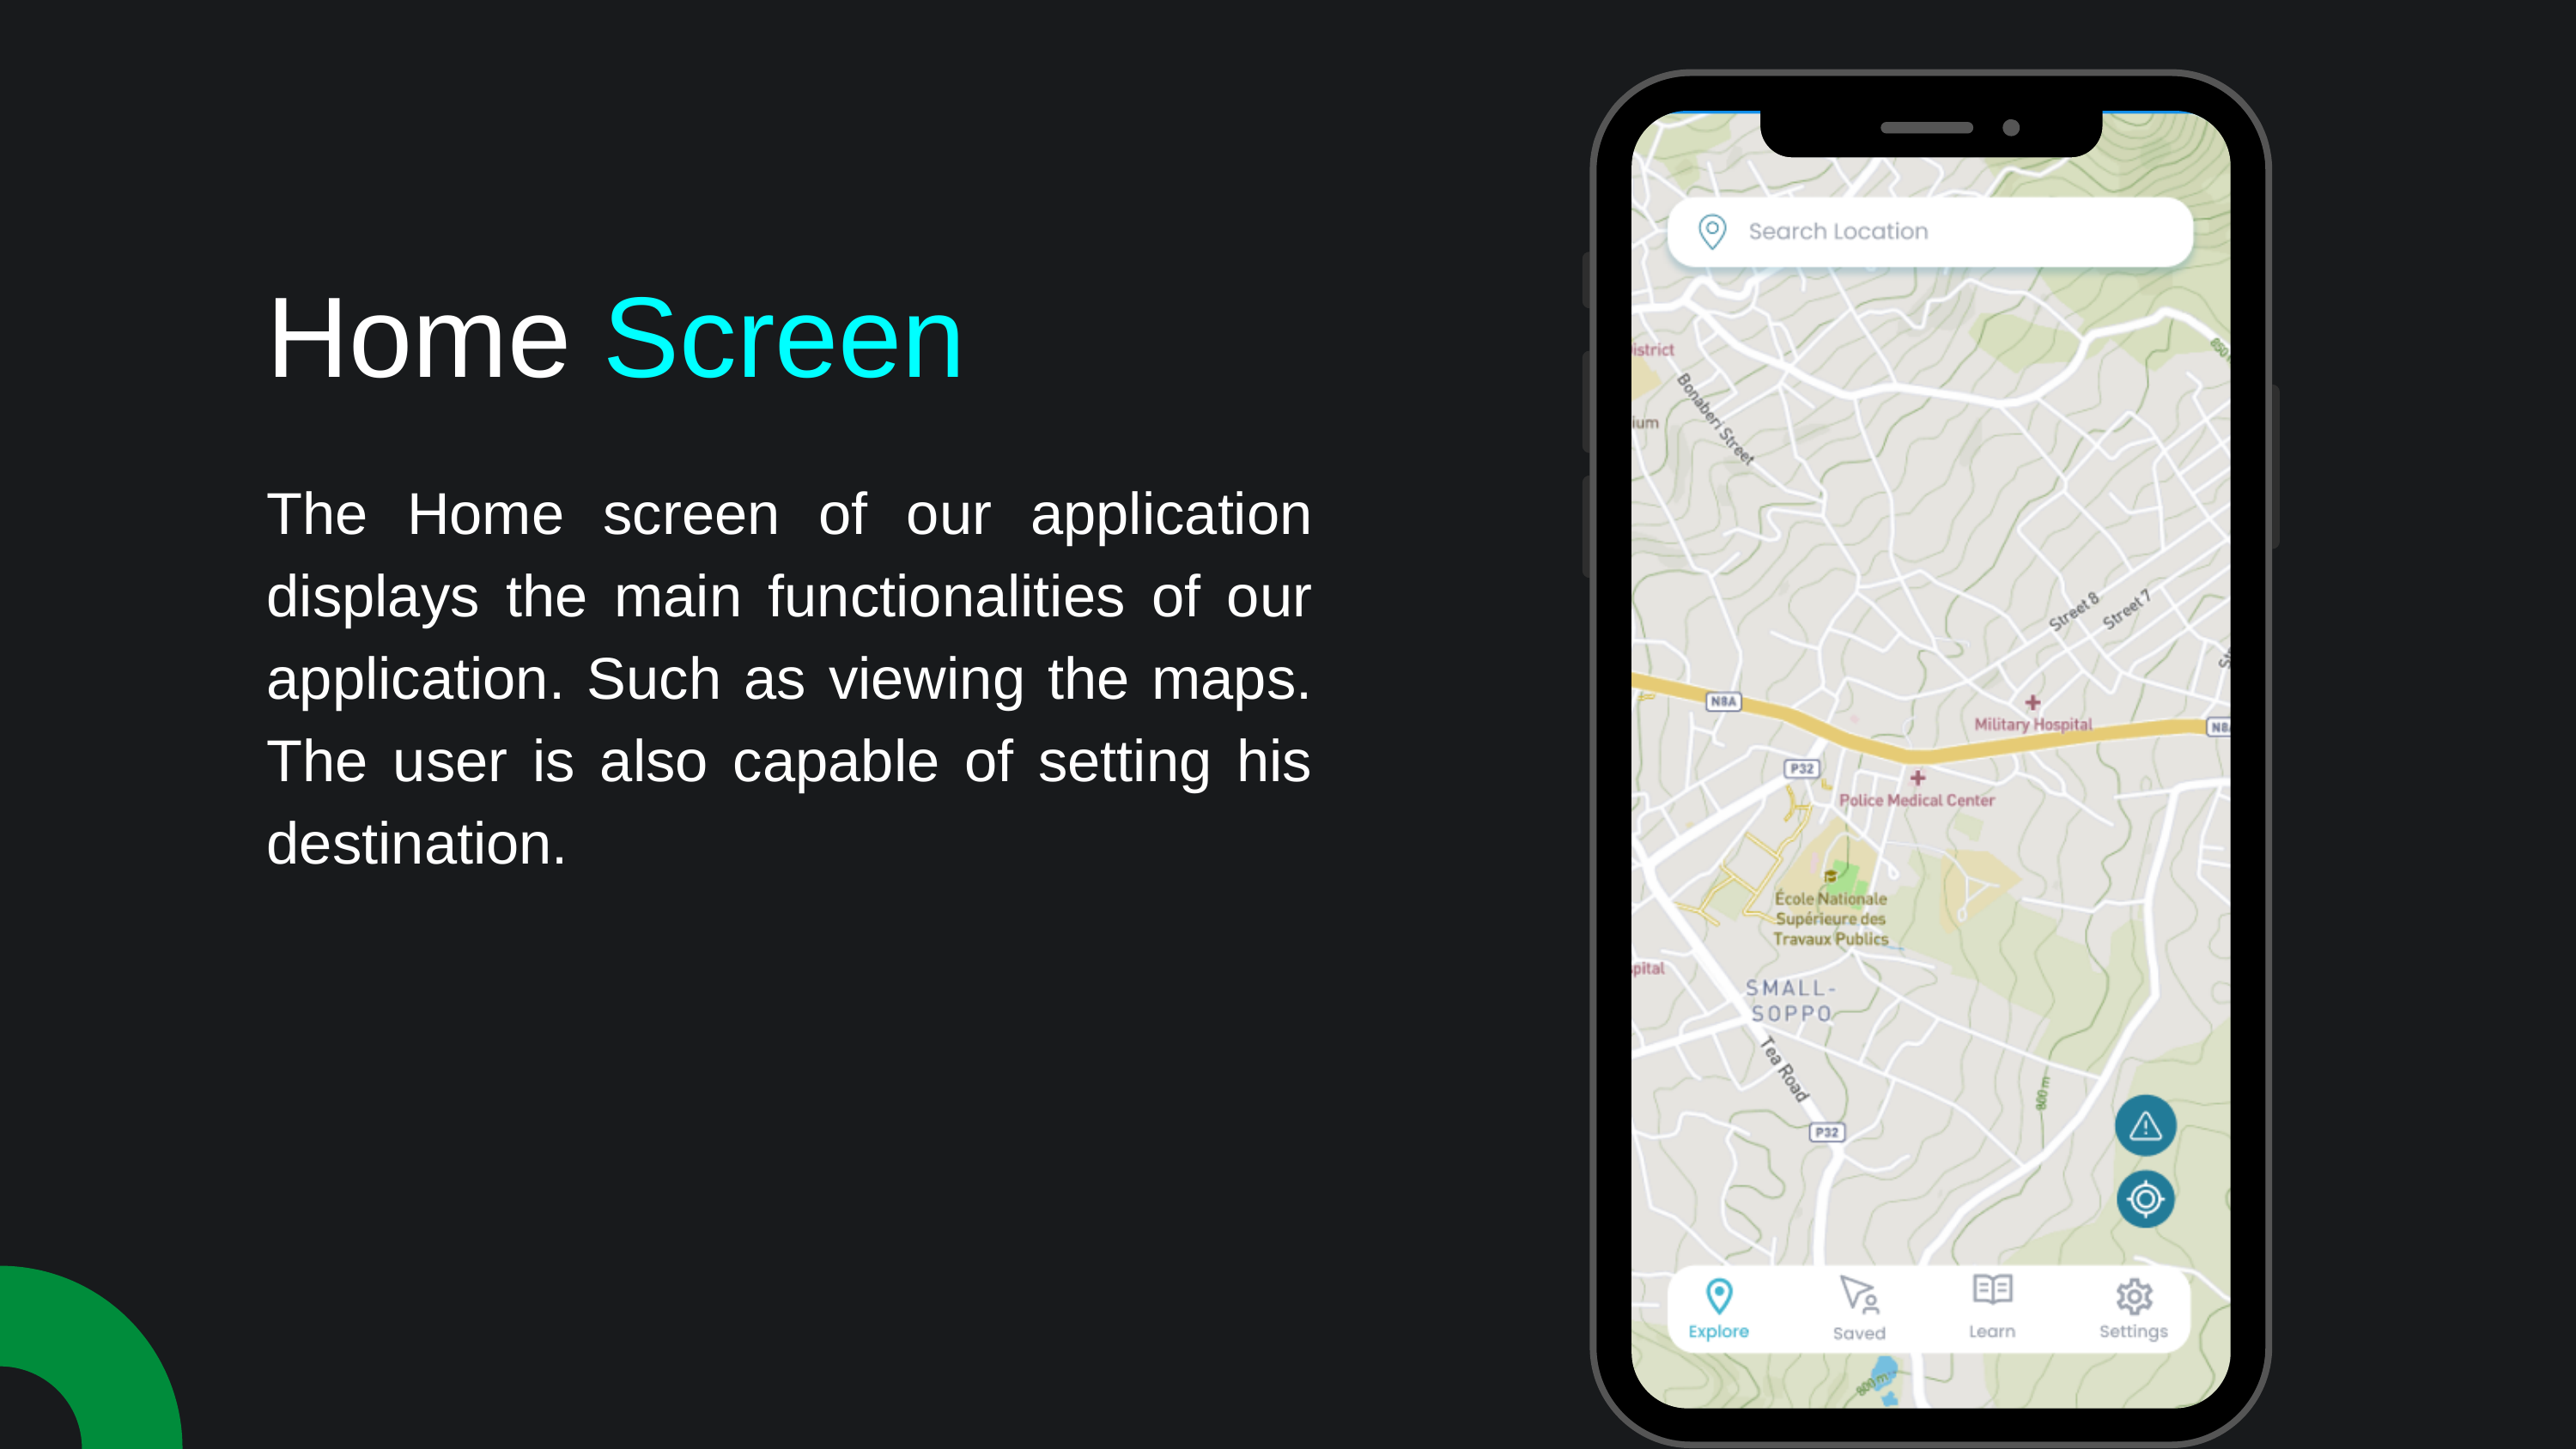

Home Screen
The Home screen of our application displays the main functionalities of our application. Such as viewing the maps. The user is also capable of setting his destination.